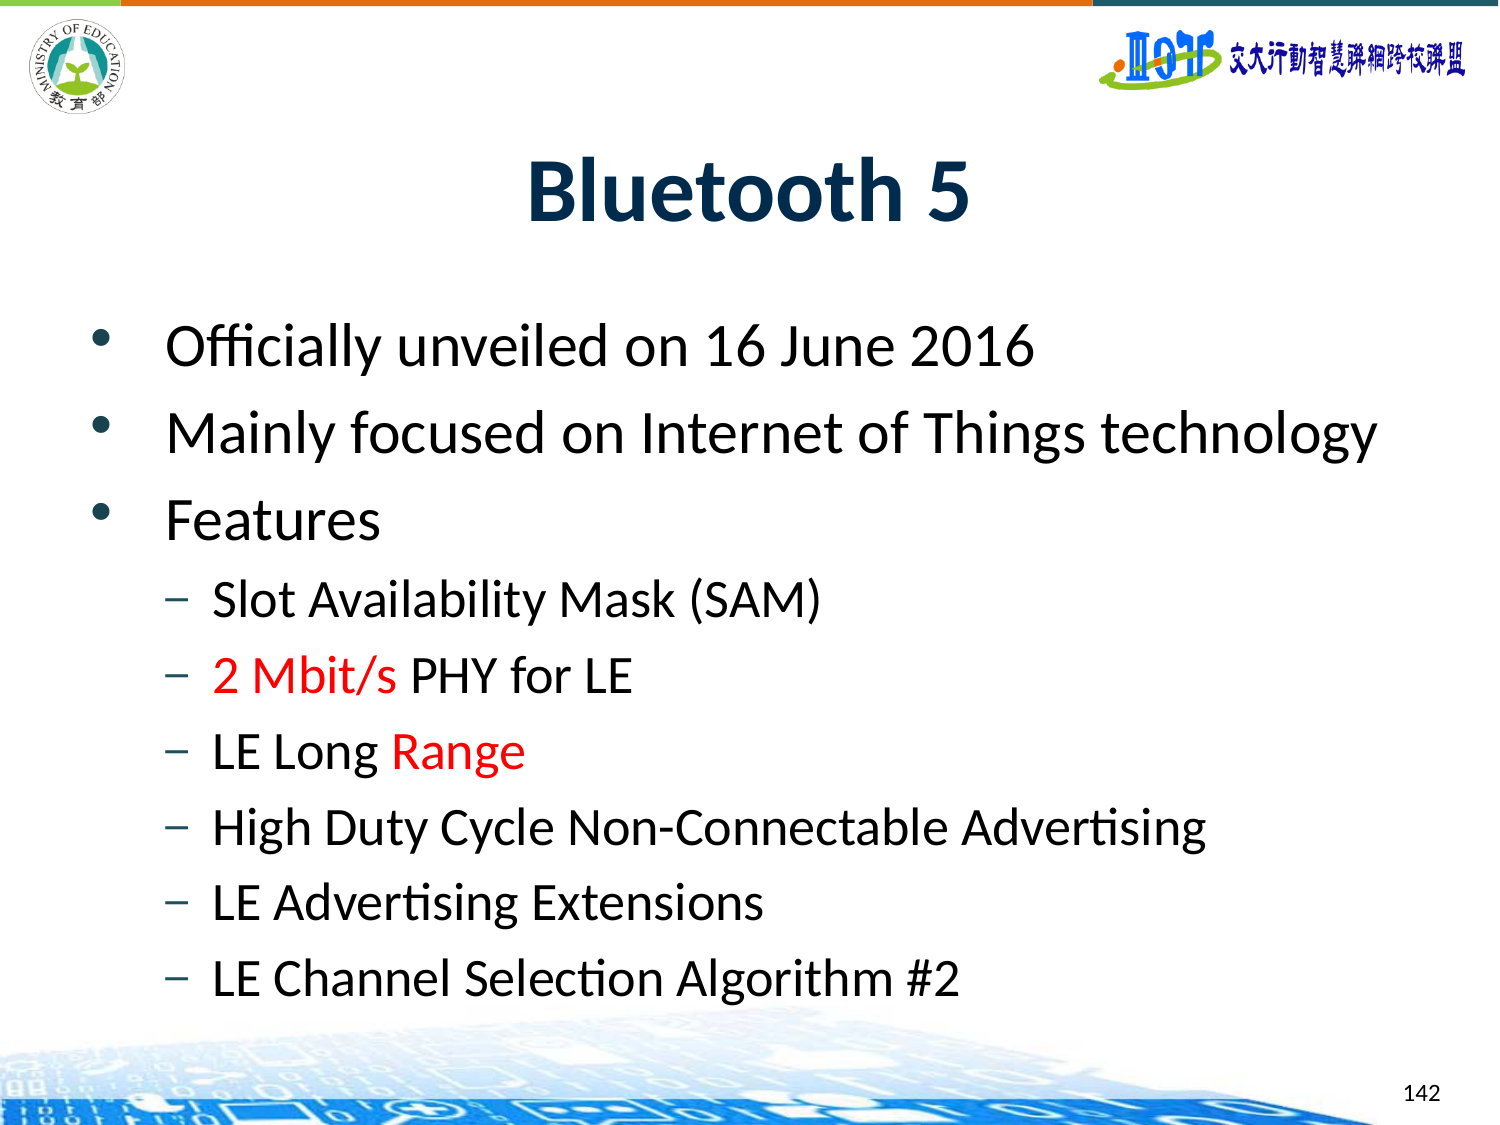

# Bluetooth 5
Officially unveiled on 16 June 2016
Mainly focused on Internet of Things technology
Features
Slot Availability Mask (SAM)
2 Mbit/s PHY for LE
LE Long Range
High Duty Cycle Non-Connectable Advertising
LE Advertising Extensions
LE Channel Selection Algorithm #2
142